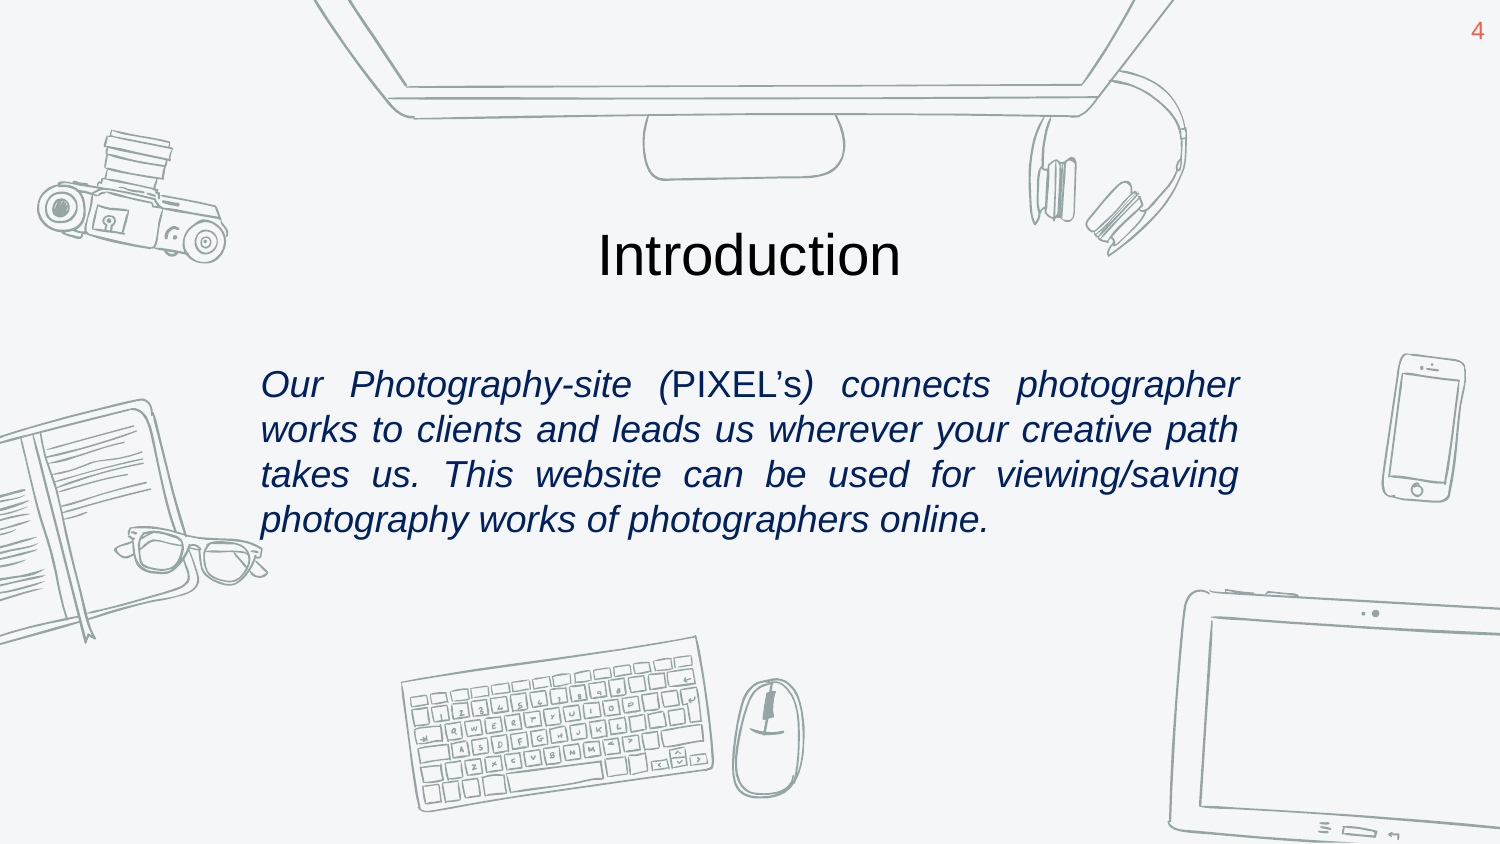

4
Introduction
Our Photography-site (PIXEL’s) connects photographer works to clients and leads us wherever your creative path takes us. This website can be used for viewing/saving photography works of photographers online.